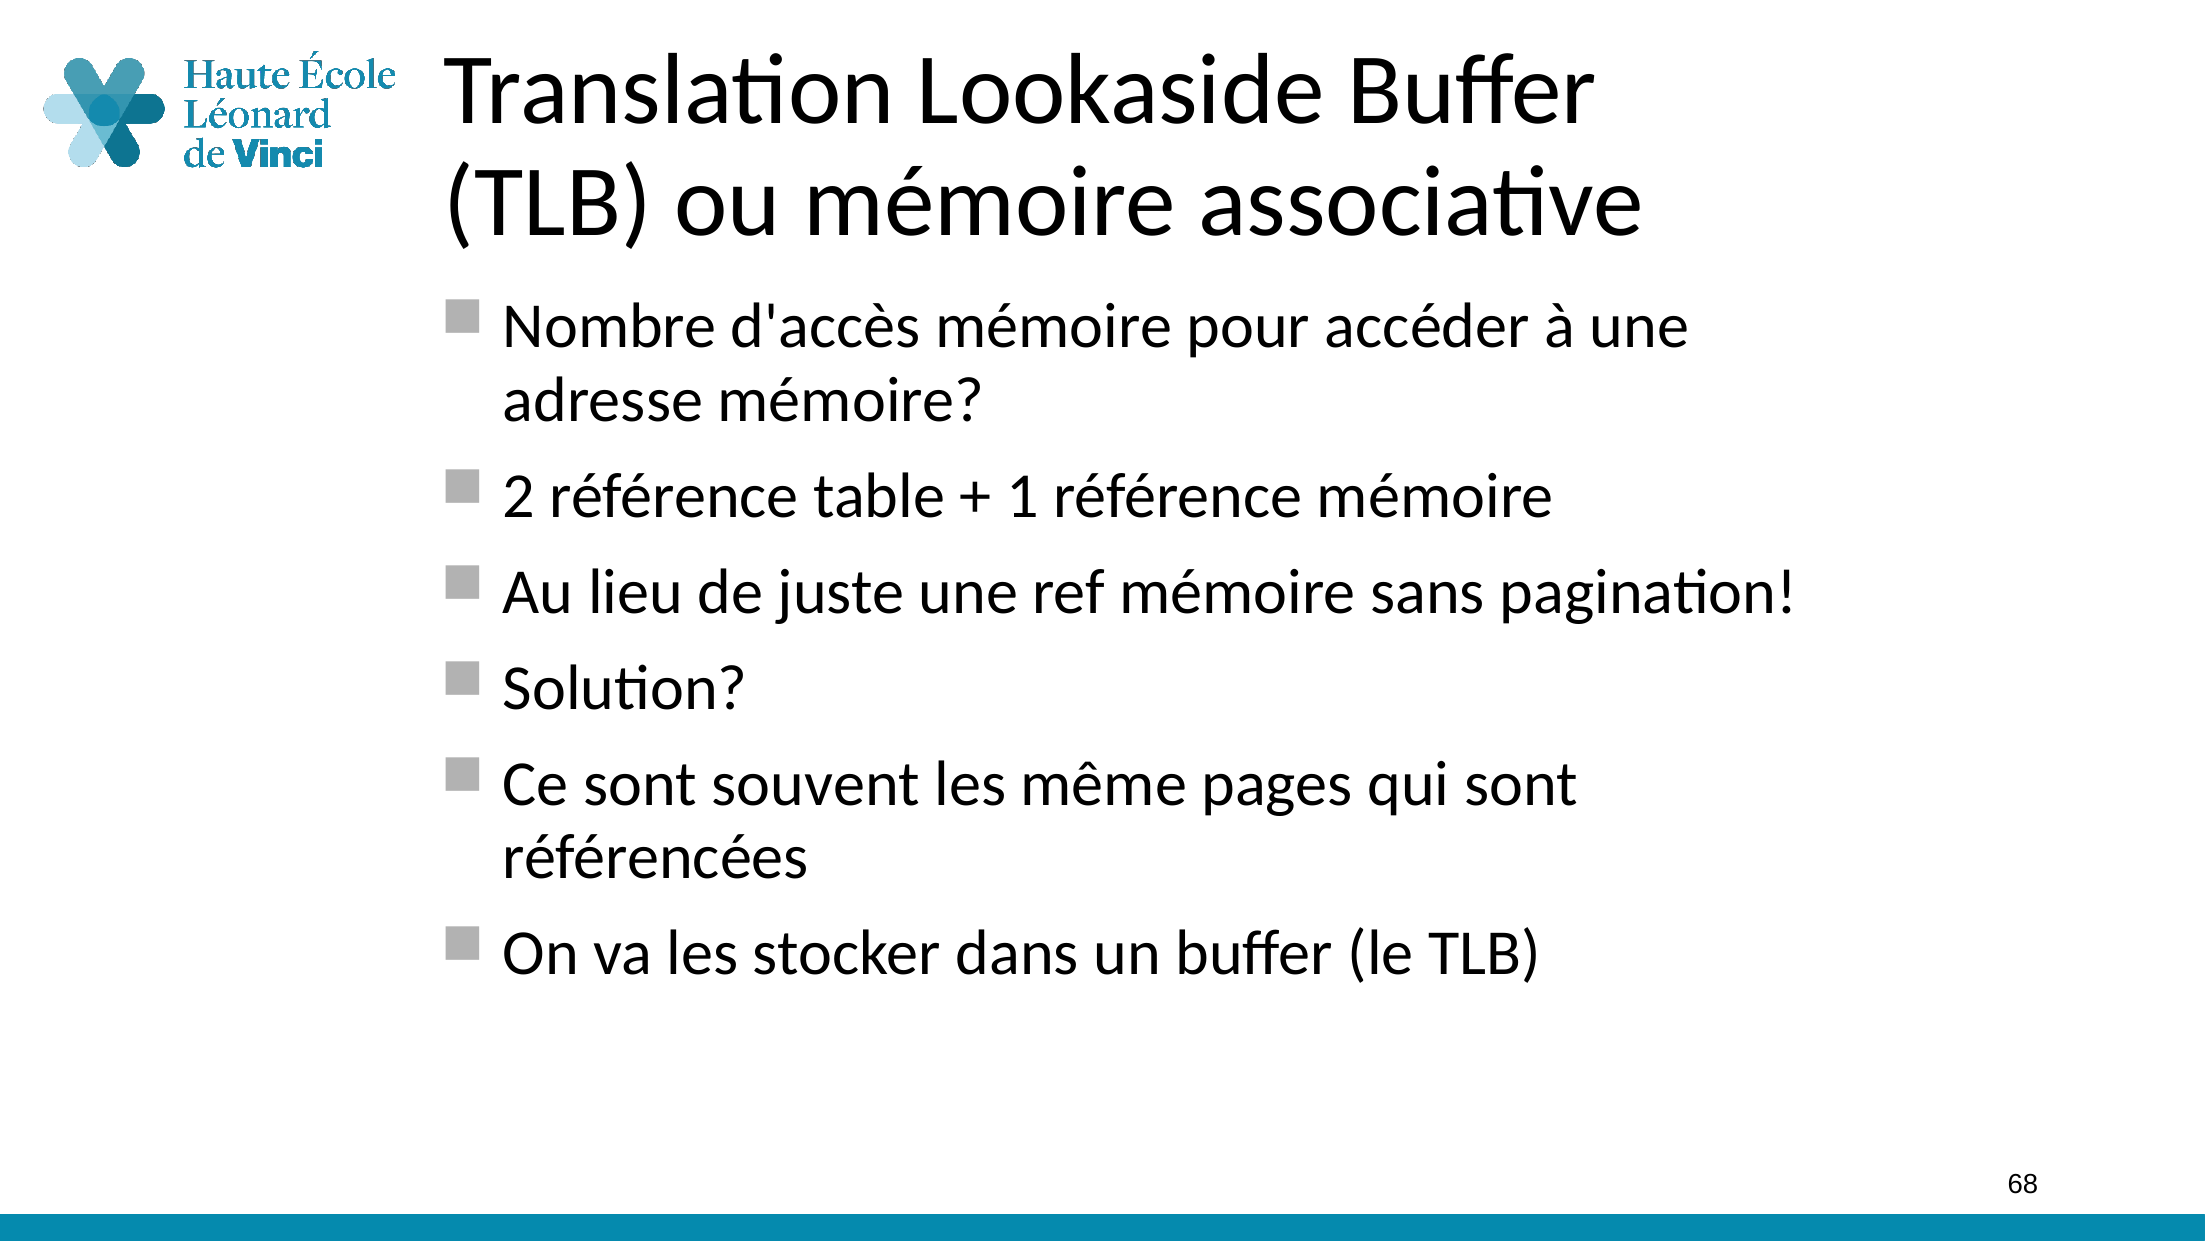

# Translation Lookaside Buffer (TLB) ou mémoire associative
Nombre d'accès mémoire pour accéder à une adresse mémoire?
2 référence table + 1 référence mémoire
Au lieu de juste une ref mémoire sans pagination!
Solution?
Ce sont souvent les même pages qui sont référencées
On va les stocker dans un buffer (le TLB)
68